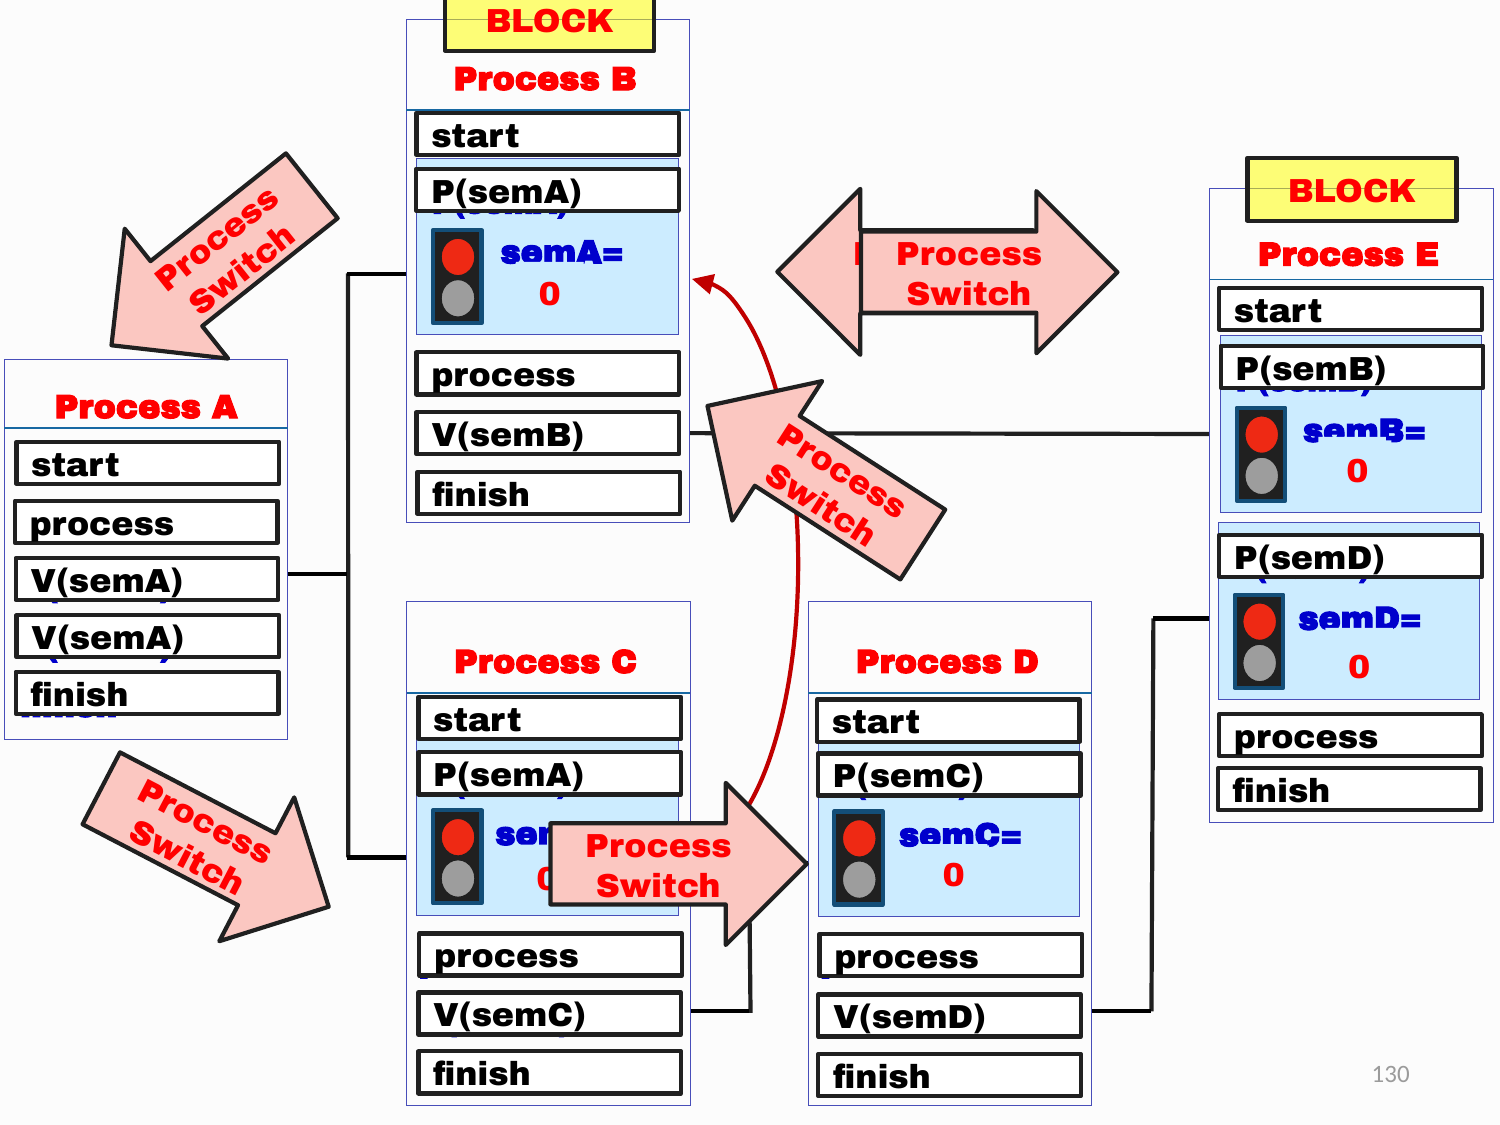

BLOCK
Process B
start

process
V(semB)
finish
start
BLOCK
P(semA)

P(semA)
Process Switch
Process Switch
Process E
start

process
finish
Process Switch
semA=

1
0
0
-1
0

start
P(semB)

P(semB)
process
Process A
start
process
V(semA)
V(semA)
finish
semB=
Process Switch

V(semB)

-1
0
start
0

finish
process
P(semD)

P(semD)
V(semA)
semD=

Process C
start

process
V(semC)
finish
Process D
start

process
V(semD)
finish
V(semA)
0
1
0

finish
start
start
process
P(semA)

P(semC)

P(semA)
P(semC)
Process Switch
finish
Process Switch
semA=
semC=

0
0
1
-1
0
0
0
1

process
process
V(semC)
V(semD)
130
finish
finish